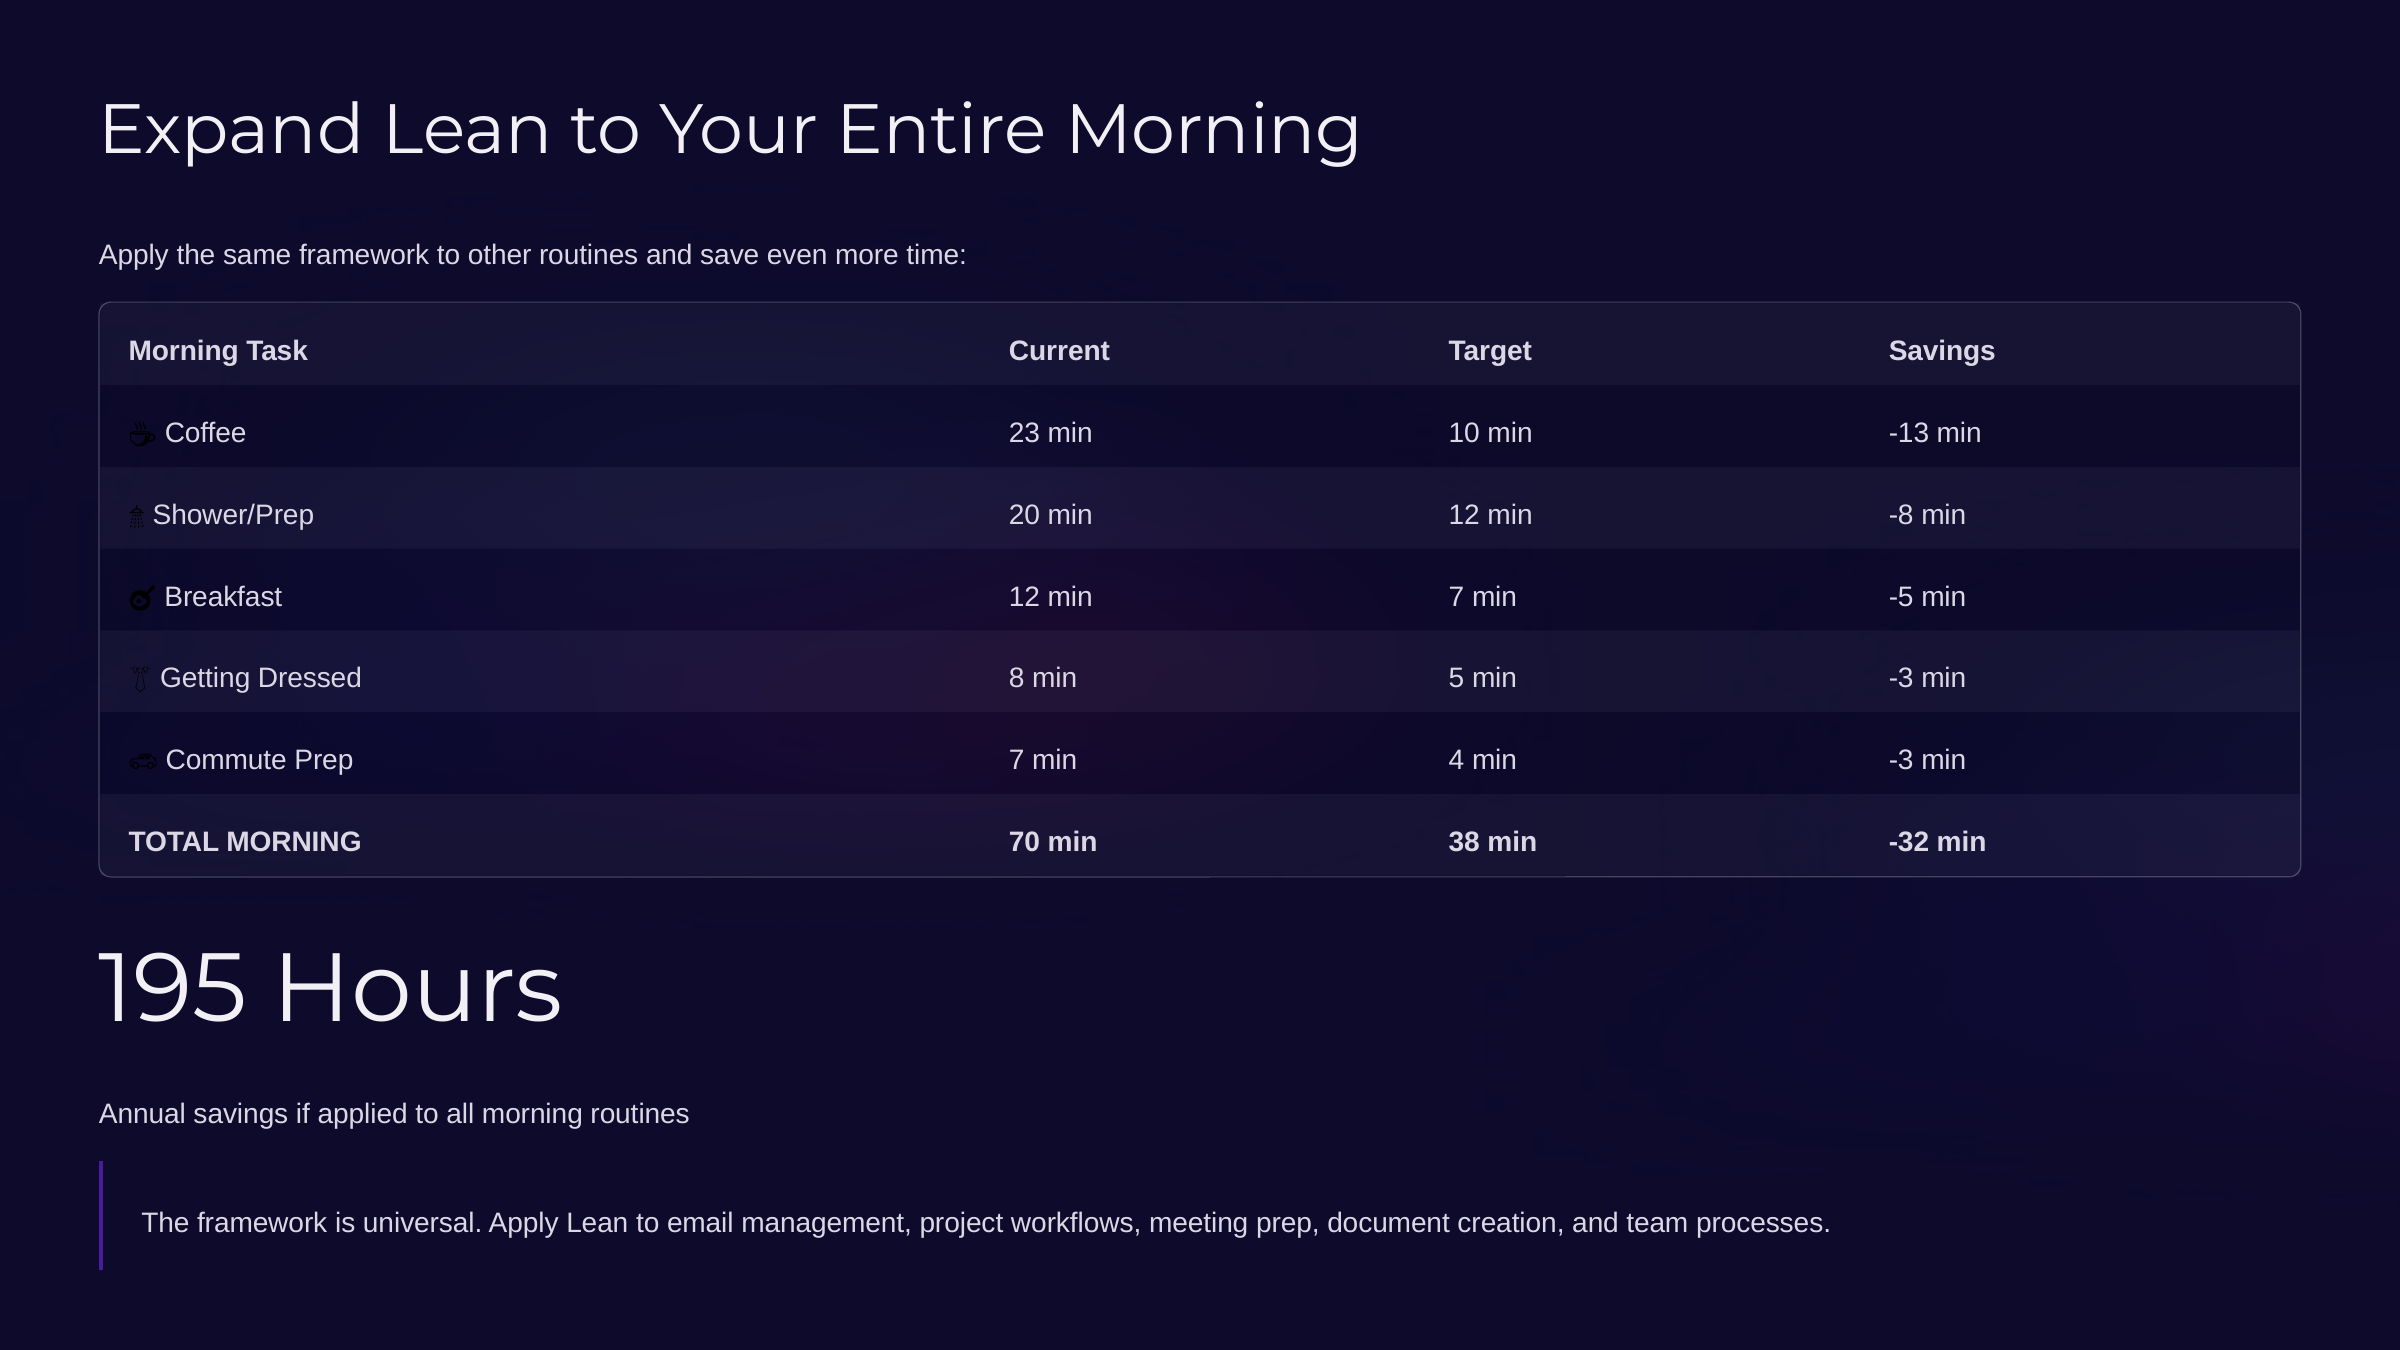

Expand Lean to Your Entire Morning
Apply the same framework to other routines and save even more time:

Morning Task
Current
Target
Savings

☕ Coffee
23 min
10 min
-13 min

🚿 Shower/Prep
20 min
12 min
-8 min

🍳 Breakfast
12 min
7 min
-5 min

👔 Getting Dressed
8 min
5 min
-3 min

🚗 Commute Prep
7 min
4 min
-3 min

TOTAL MORNING
70 min
38 min
-32 min
195 Hours
Annual savings if applied to all morning routines

The framework is universal. Apply Lean to email management, project workflows, meeting prep, document creation, and team processes.